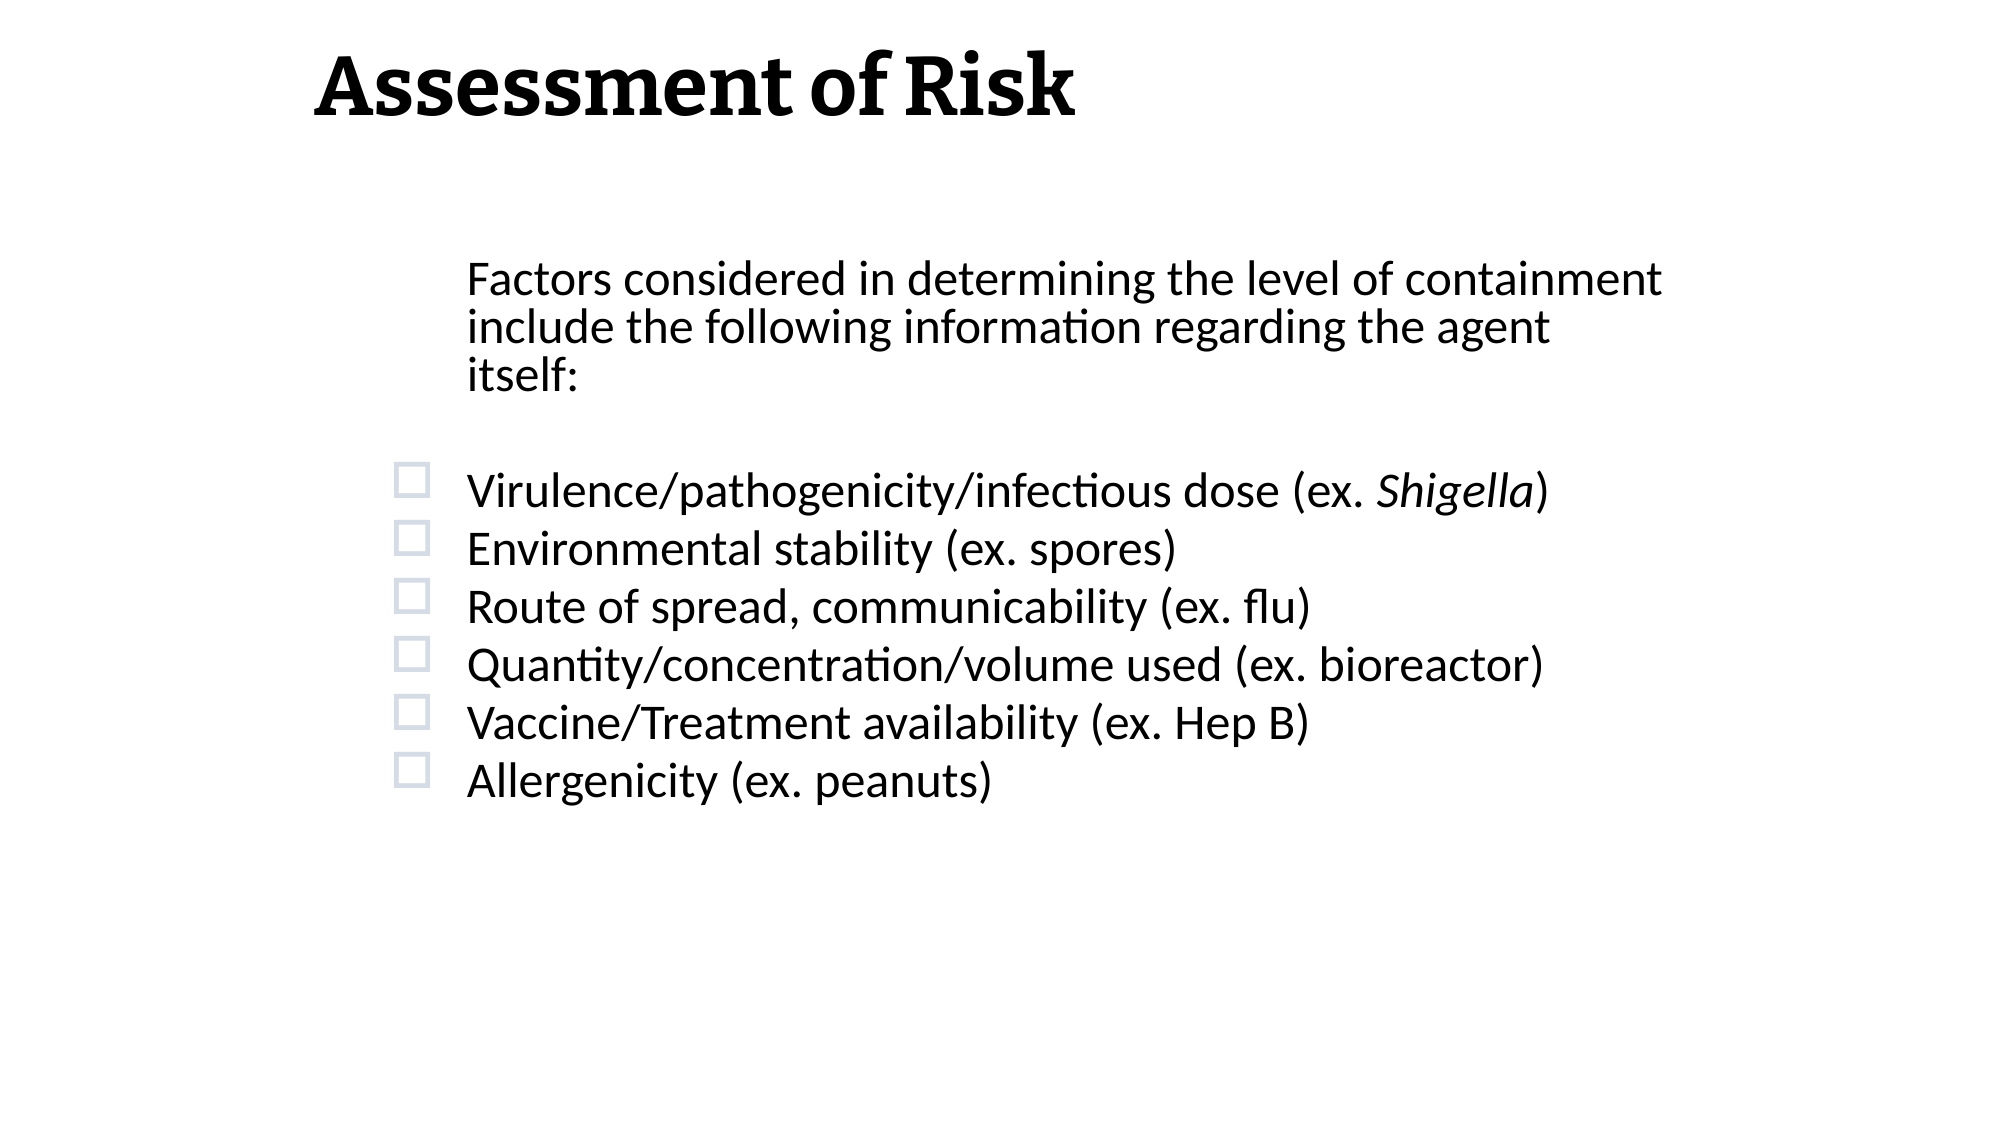

Assessment of Risk
	Factors considered in determining the level of containment include the following information regarding the agent itself:

Virulence/pathogenicity/infectious dose (ex. Shigella)
Environmental stability (ex. spores)
Route of spread, communicability (ex. flu)
Quantity/concentration/volume used (ex. bioreactor)
Vaccine/Treatment availability (ex. Hep B)
Allergenicity (ex. peanuts)